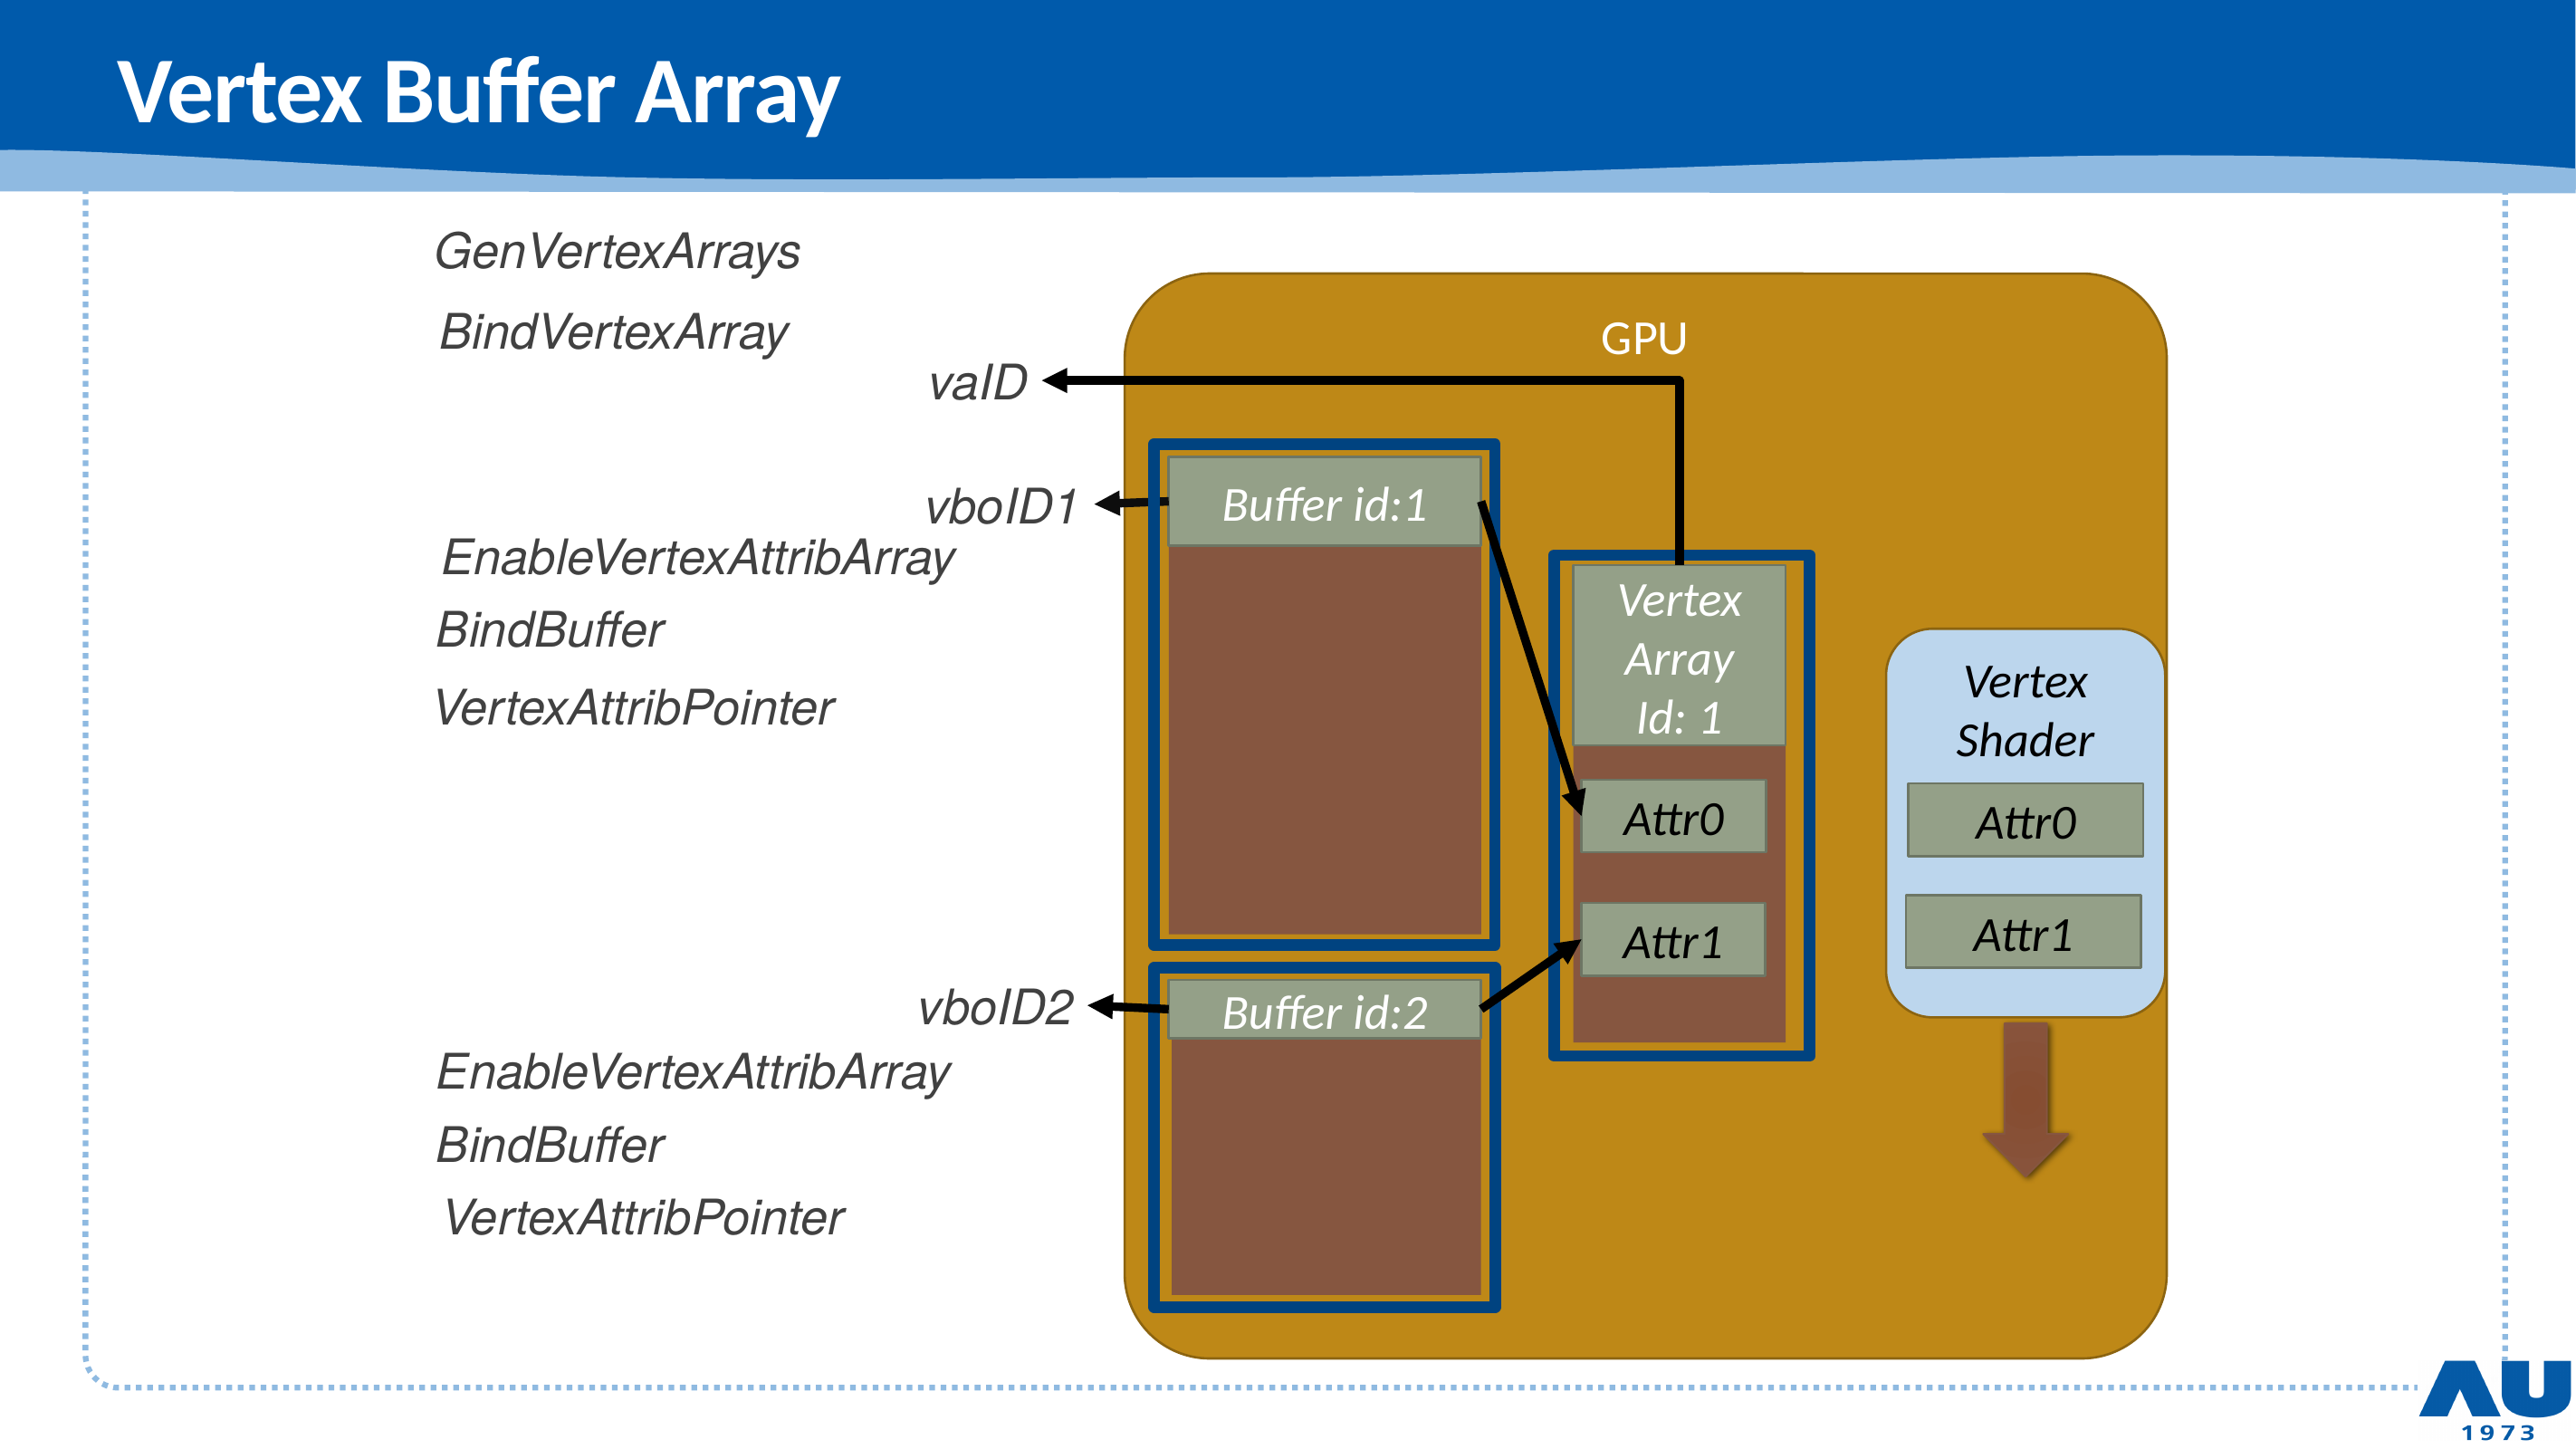

# Vertex Buffer Array
GenVertexArrays
GPU
BindVertexArray
vaID

Buffer id:1
vboID1
EnableVertexAttribArray

Vertex
Array
Id: 1
BindBuffer
Vertex Shader

VertexAttribPointer
Attr0
Attr0
Attr1
Attr1

vboID2
Buffer id:2

EnableVertexAttribArray
BindBuffer
VertexAttribPointer